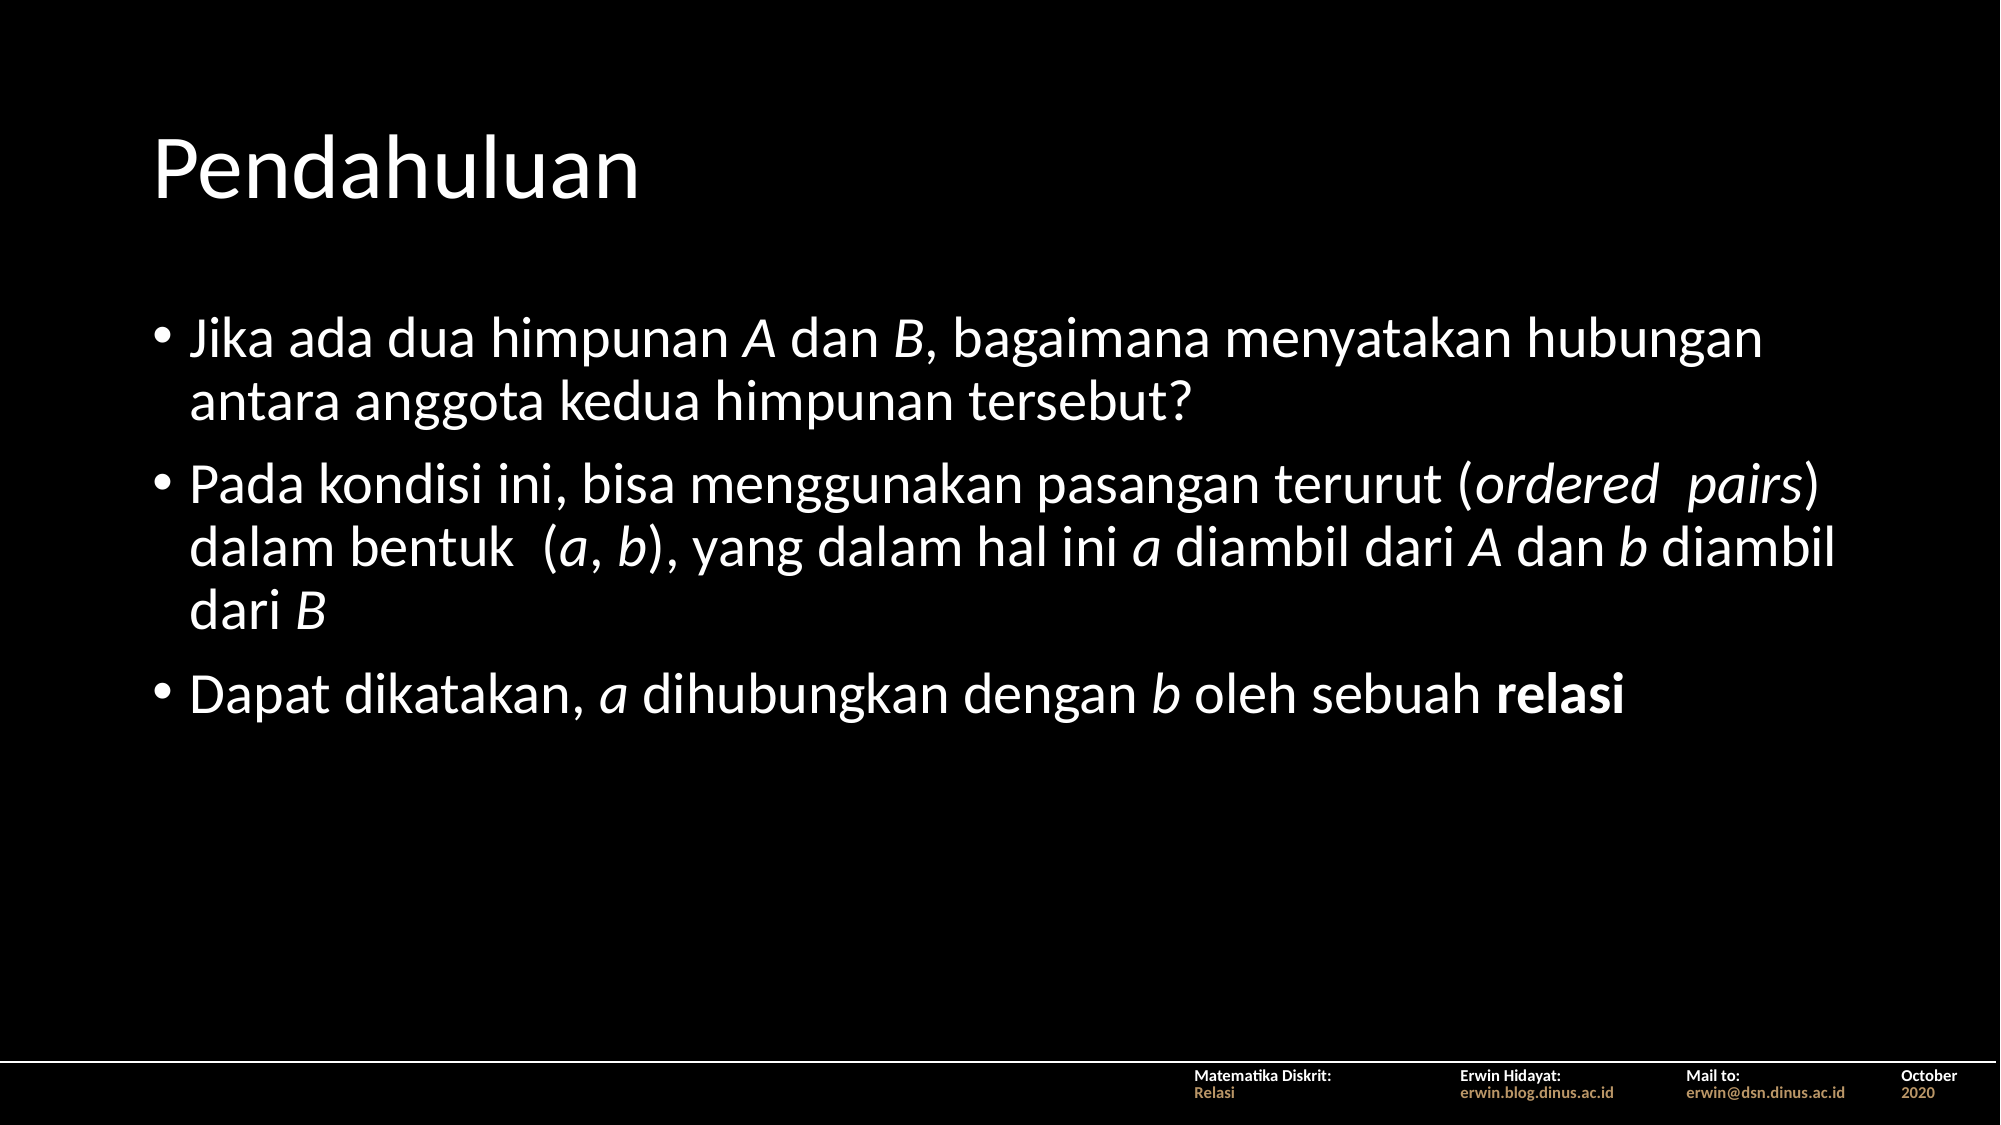

# Pendahuluan
Jika ada dua himpunan A dan B, bagaimana menyatakan hubungan antara anggota kedua himpunan tersebut?
Pada kondisi ini, bisa menggunakan pasangan terurut (ordered  pairs) dalam bentuk  (a, b), yang dalam hal ini a diambil dari A dan b diambil dari B
Dapat dikatakan, a dihubungkan dengan b oleh sebuah relasi